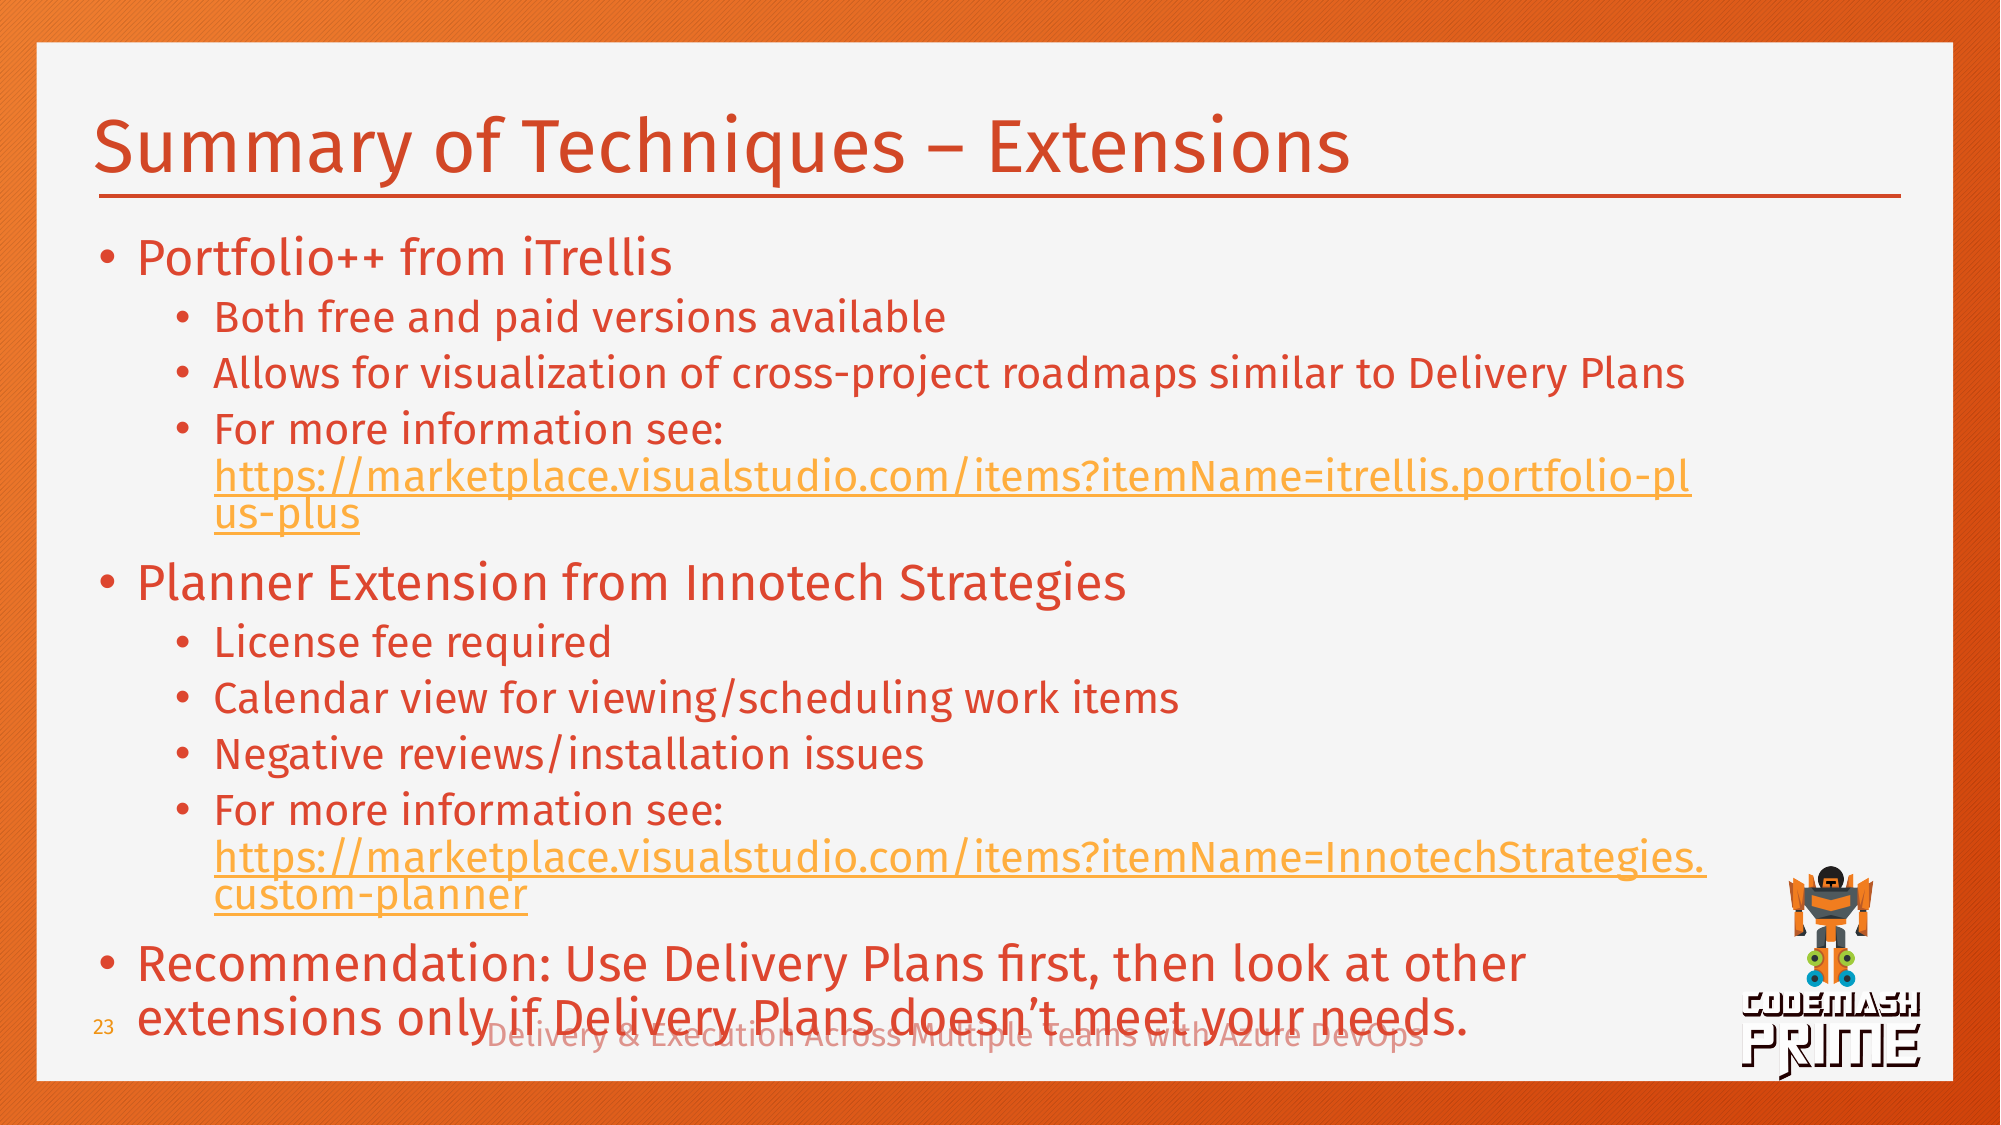

# Summary of Techniques – Extensions
Portfolio++ from iTrellis
Both free and paid versions available
Allows for visualization of cross-project roadmaps similar to Delivery Plans
For more information see: https://marketplace.visualstudio.com/items?itemName=itrellis.portfolio-plus-plus
Planner Extension from Innotech Strategies
License fee required
Calendar view for viewing/scheduling work items
Negative reviews/installation issues
For more information see: https://marketplace.visualstudio.com/items?itemName=InnotechStrategies.custom-planner
Recommendation: Use Delivery Plans first, then look at other extensions only if Delivery Plans doesn’t meet your needs.
Delivery & Execution Across Multiple Teams with Azure DevOps